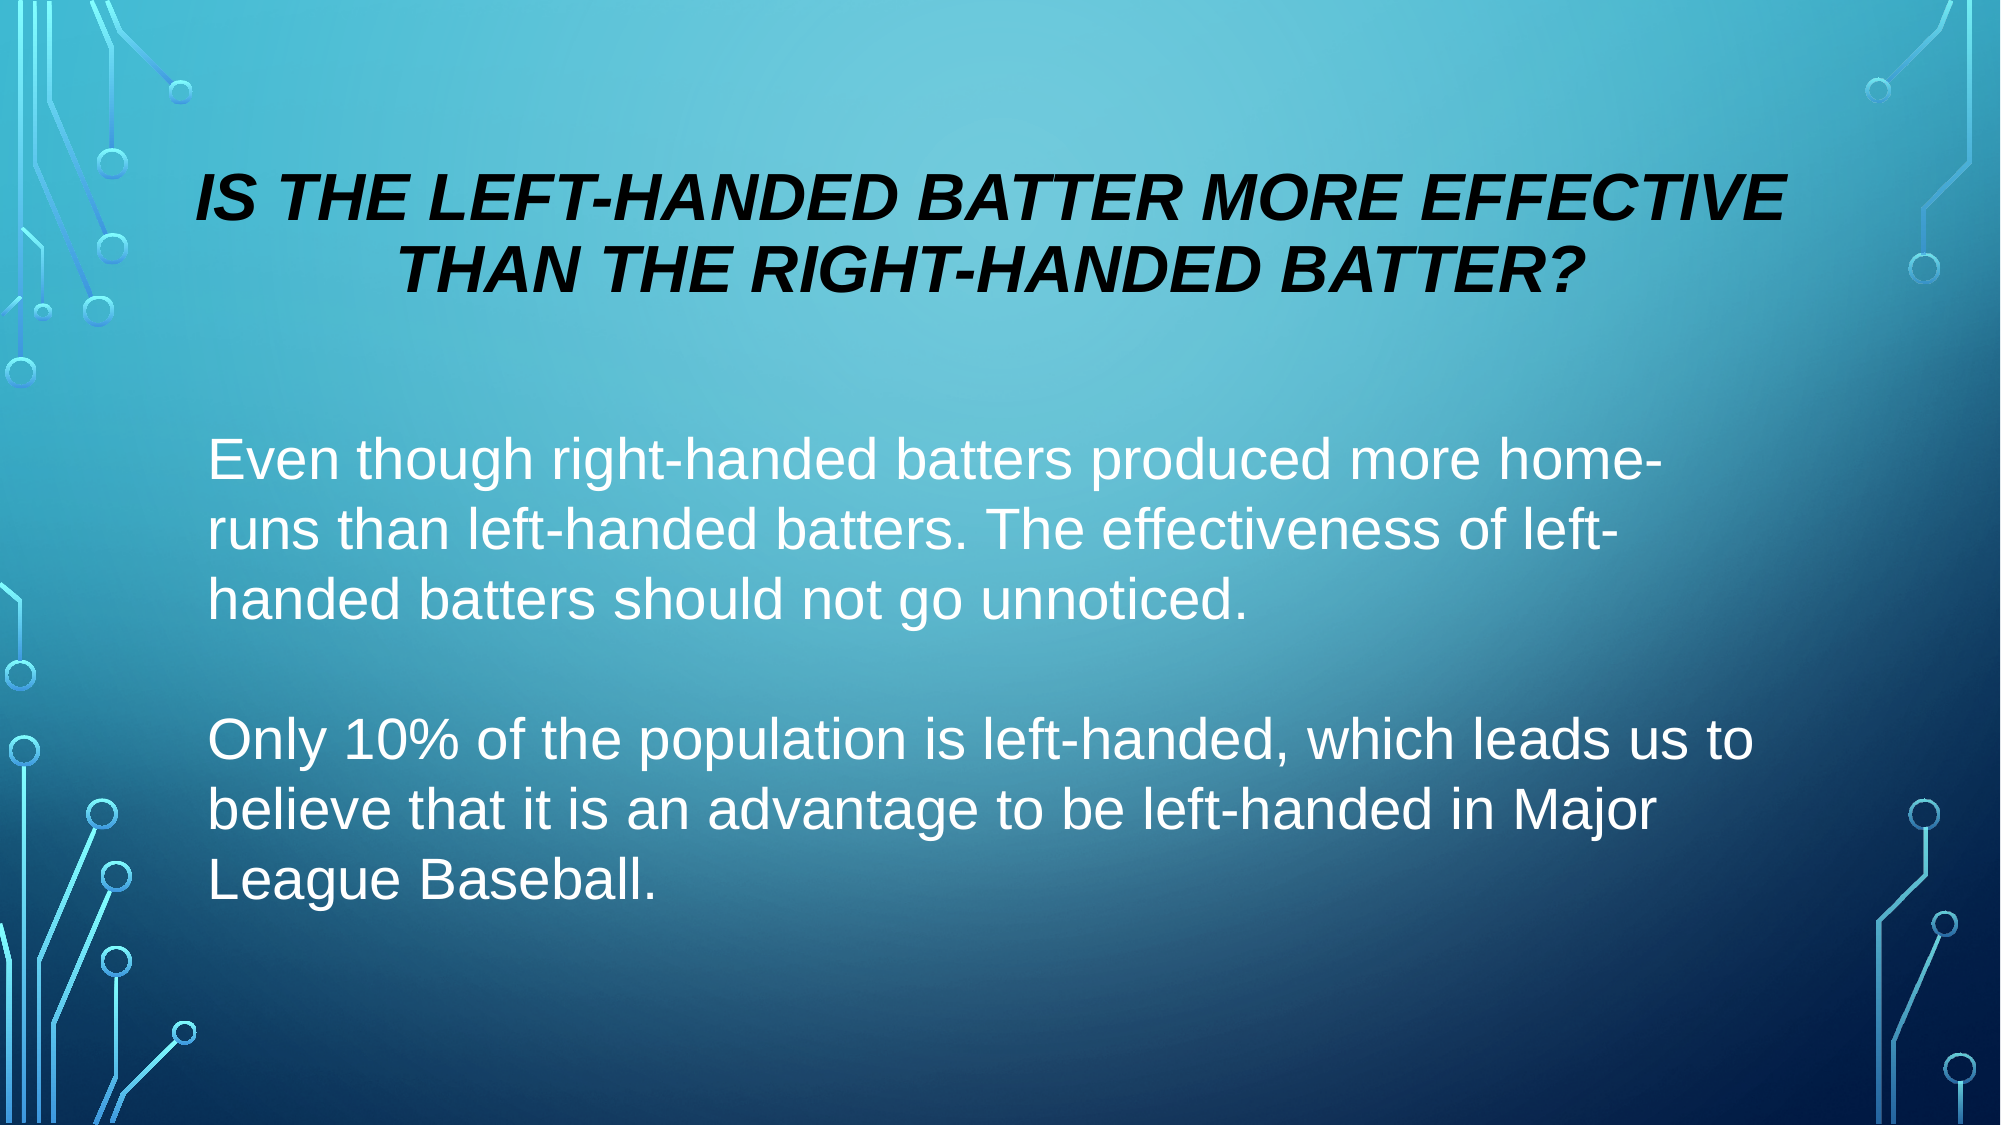

# Is the left-handed batter more effective than the right-handed batter?
Even though right-handed batters produced more home-runs than left-handed batters. The effectiveness of left-handed batters should not go unnoticed.

Only 10% of the population is left-handed, which leads us to believe that it is an advantage to be left-handed in Major League Baseball.